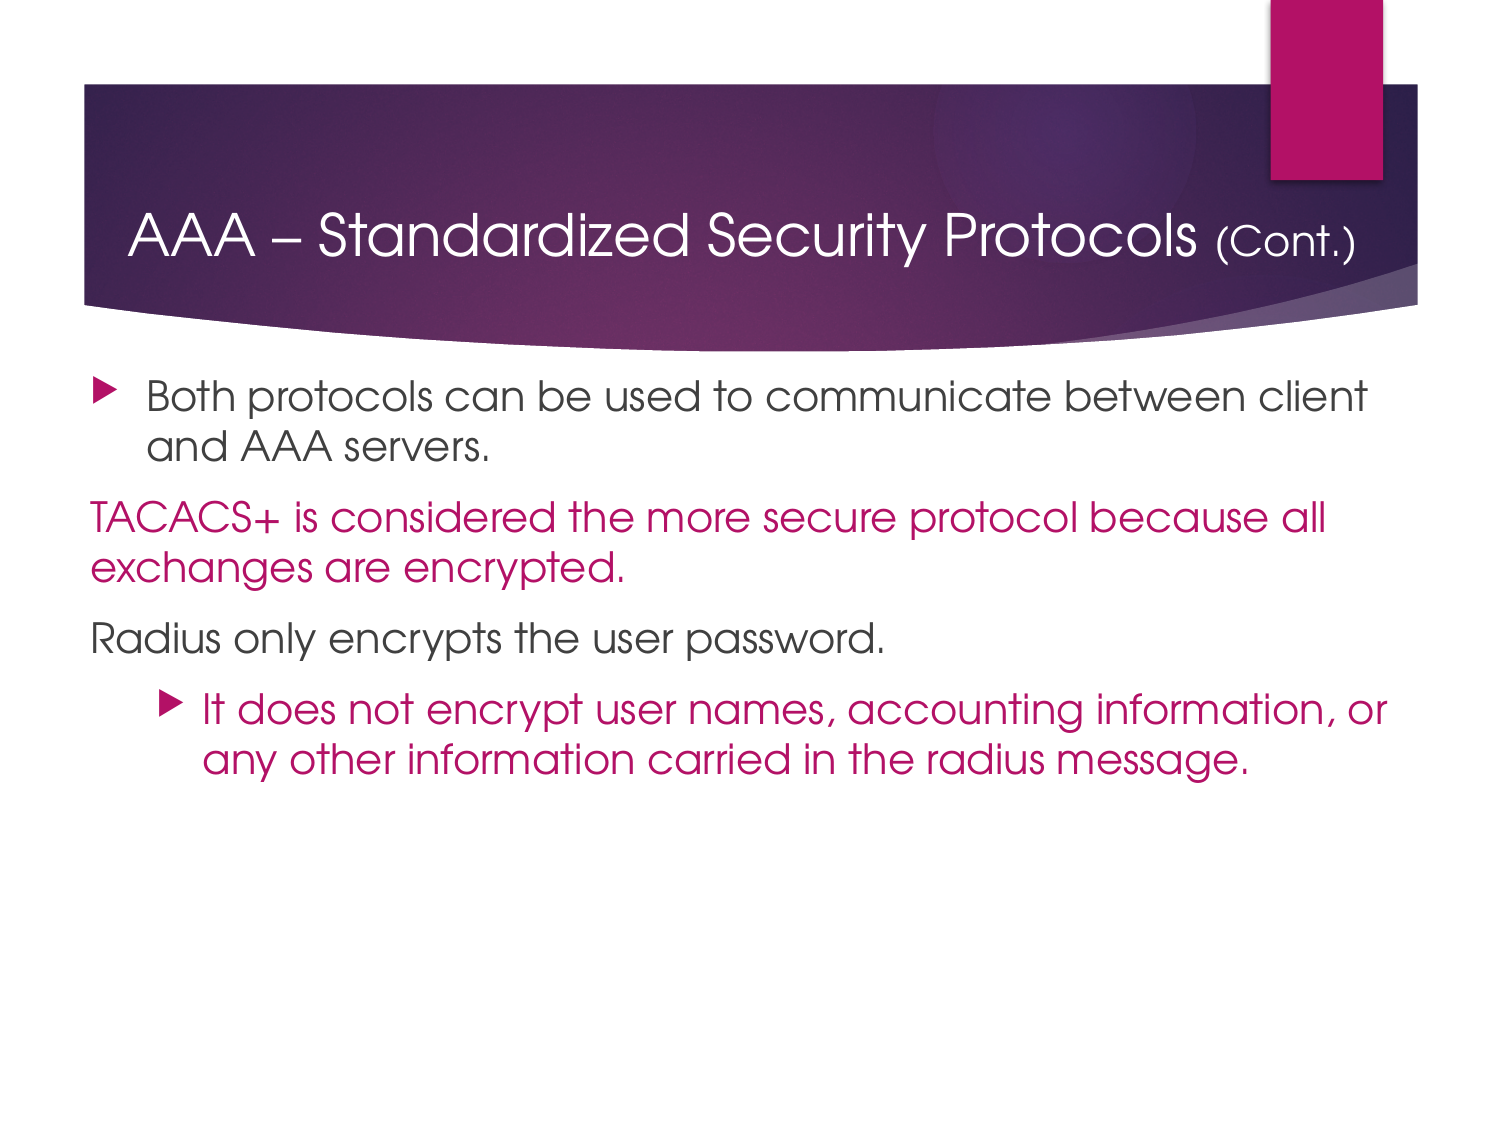

# AAA – Standardized Security Protocols (Cont.)
Both protocols can be used to communicate between client and AAA servers.
TACACS+ is considered the more secure protocol because all exchanges are encrypted.
Radius only encrypts the user password.
It does not encrypt user names, accounting information, or any other information carried in the radius message.